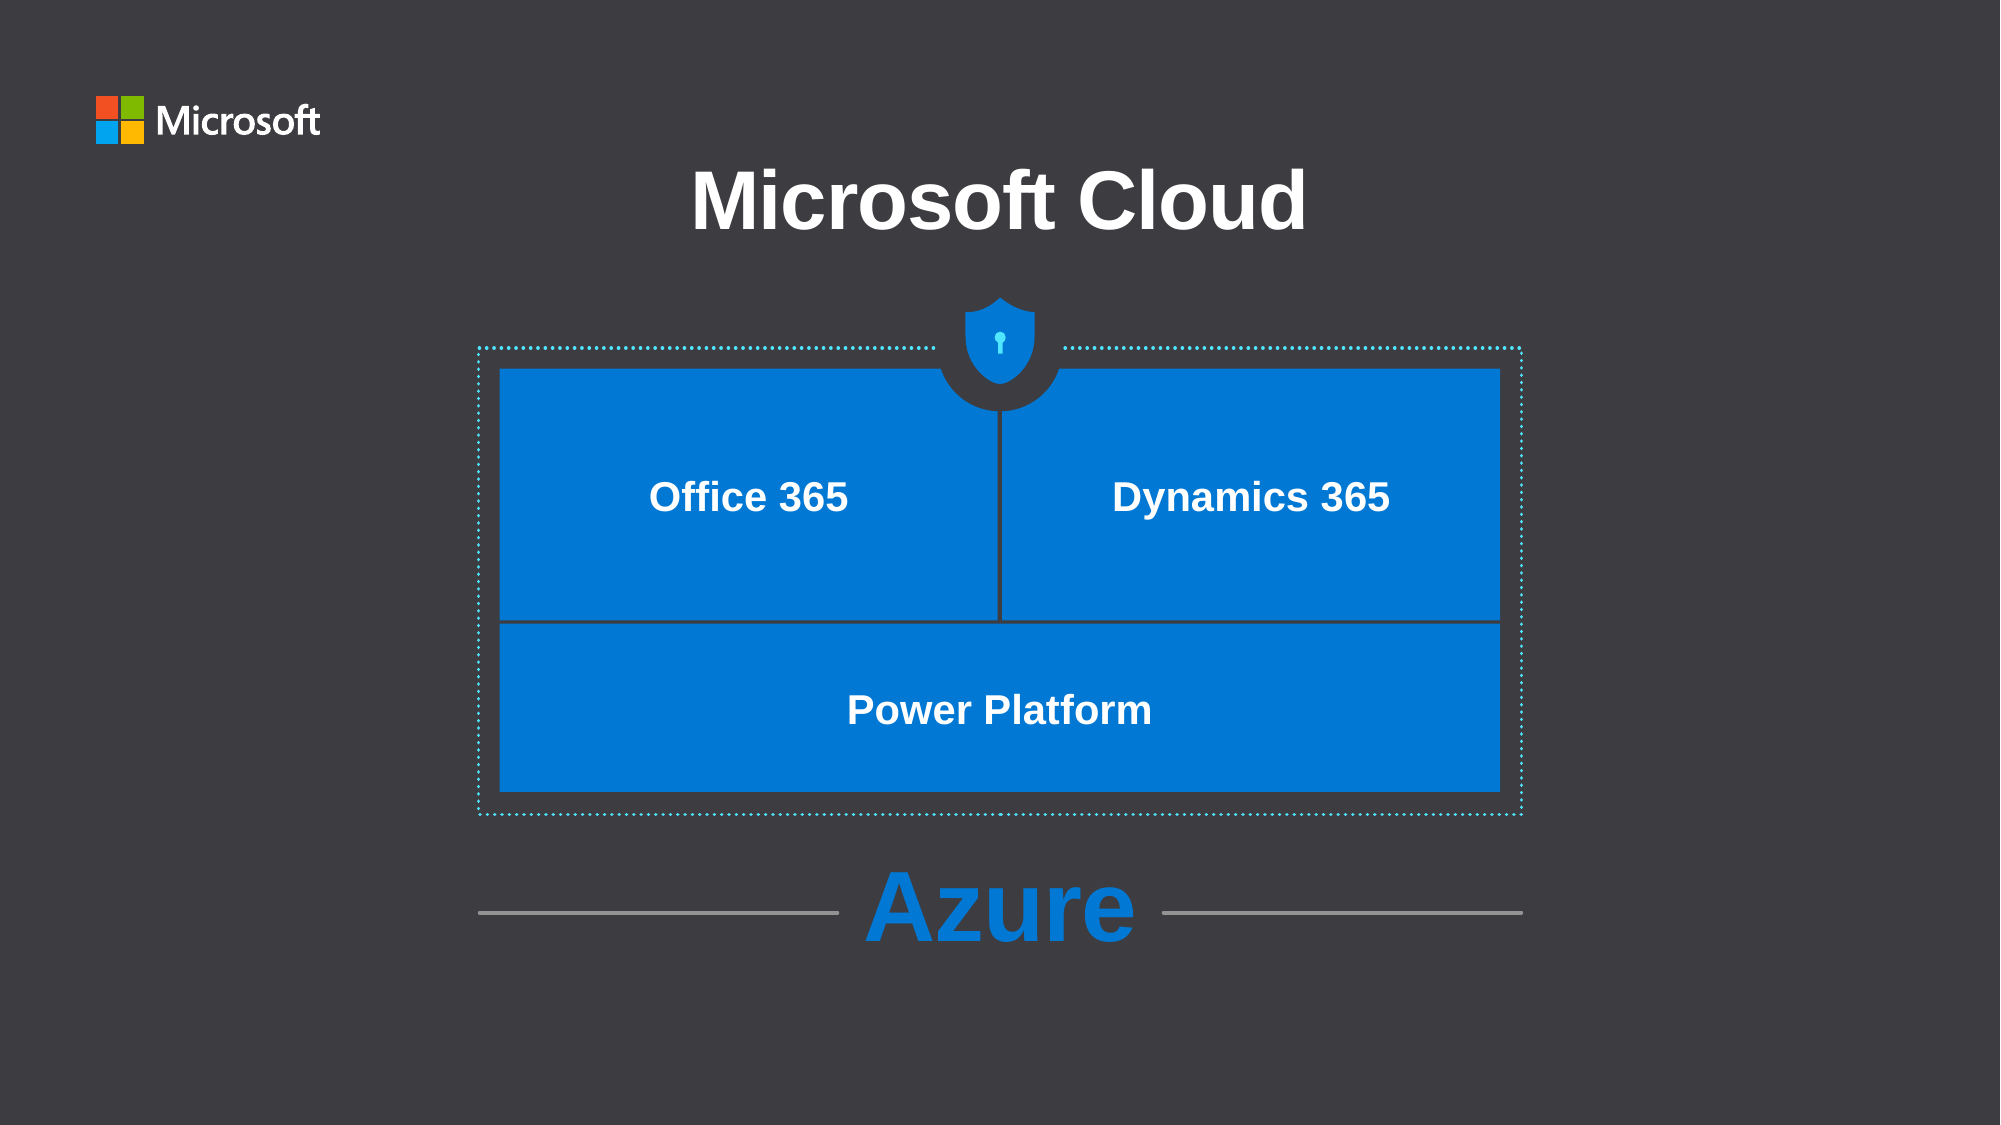

Microsoft Cloud

Office 365
Dynamics 365
Power Platform
Azure